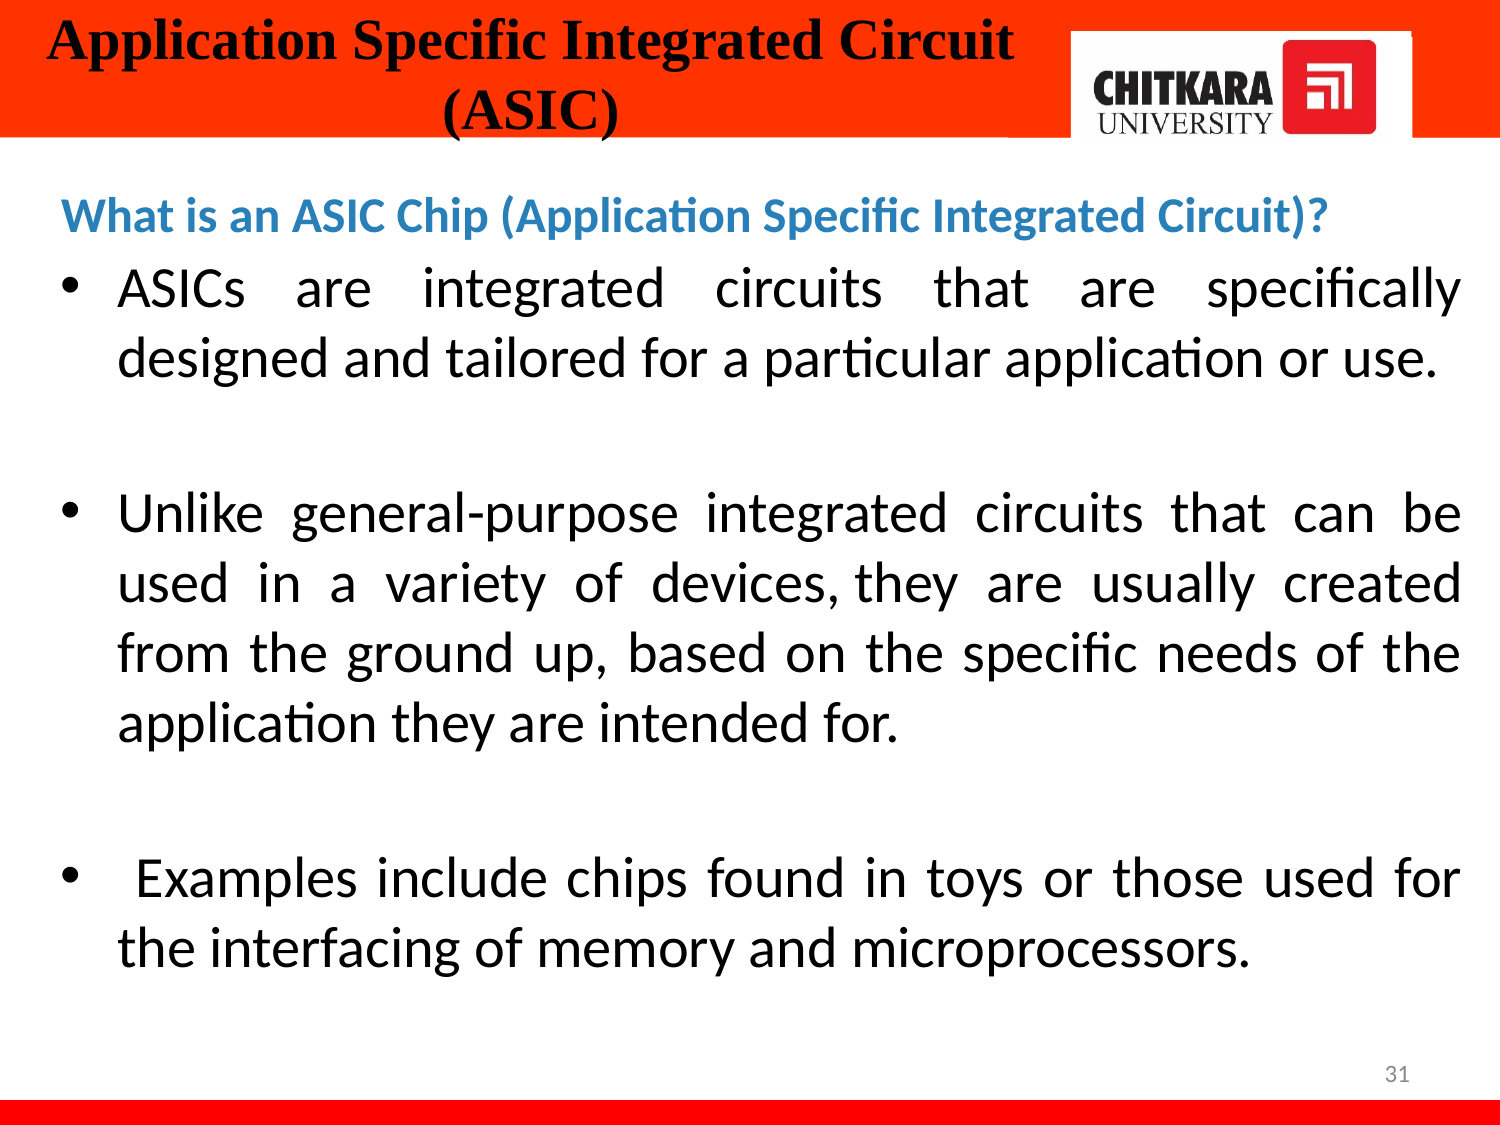

# Application Specific Integrated Circuit (ASIC)
What is an ASIC Chip (Application Specific Integrated Circuit)?
ASICs are integrated circuits that are specifically designed and tailored for a particular application or use.

Unlike general-purpose integrated circuits that can be used in a variety of devices, they are usually created from the ground up, based on the specific needs of the application they are intended for.

 Examples include chips found in toys or those used for the interfacing of memory and microprocessors.
31